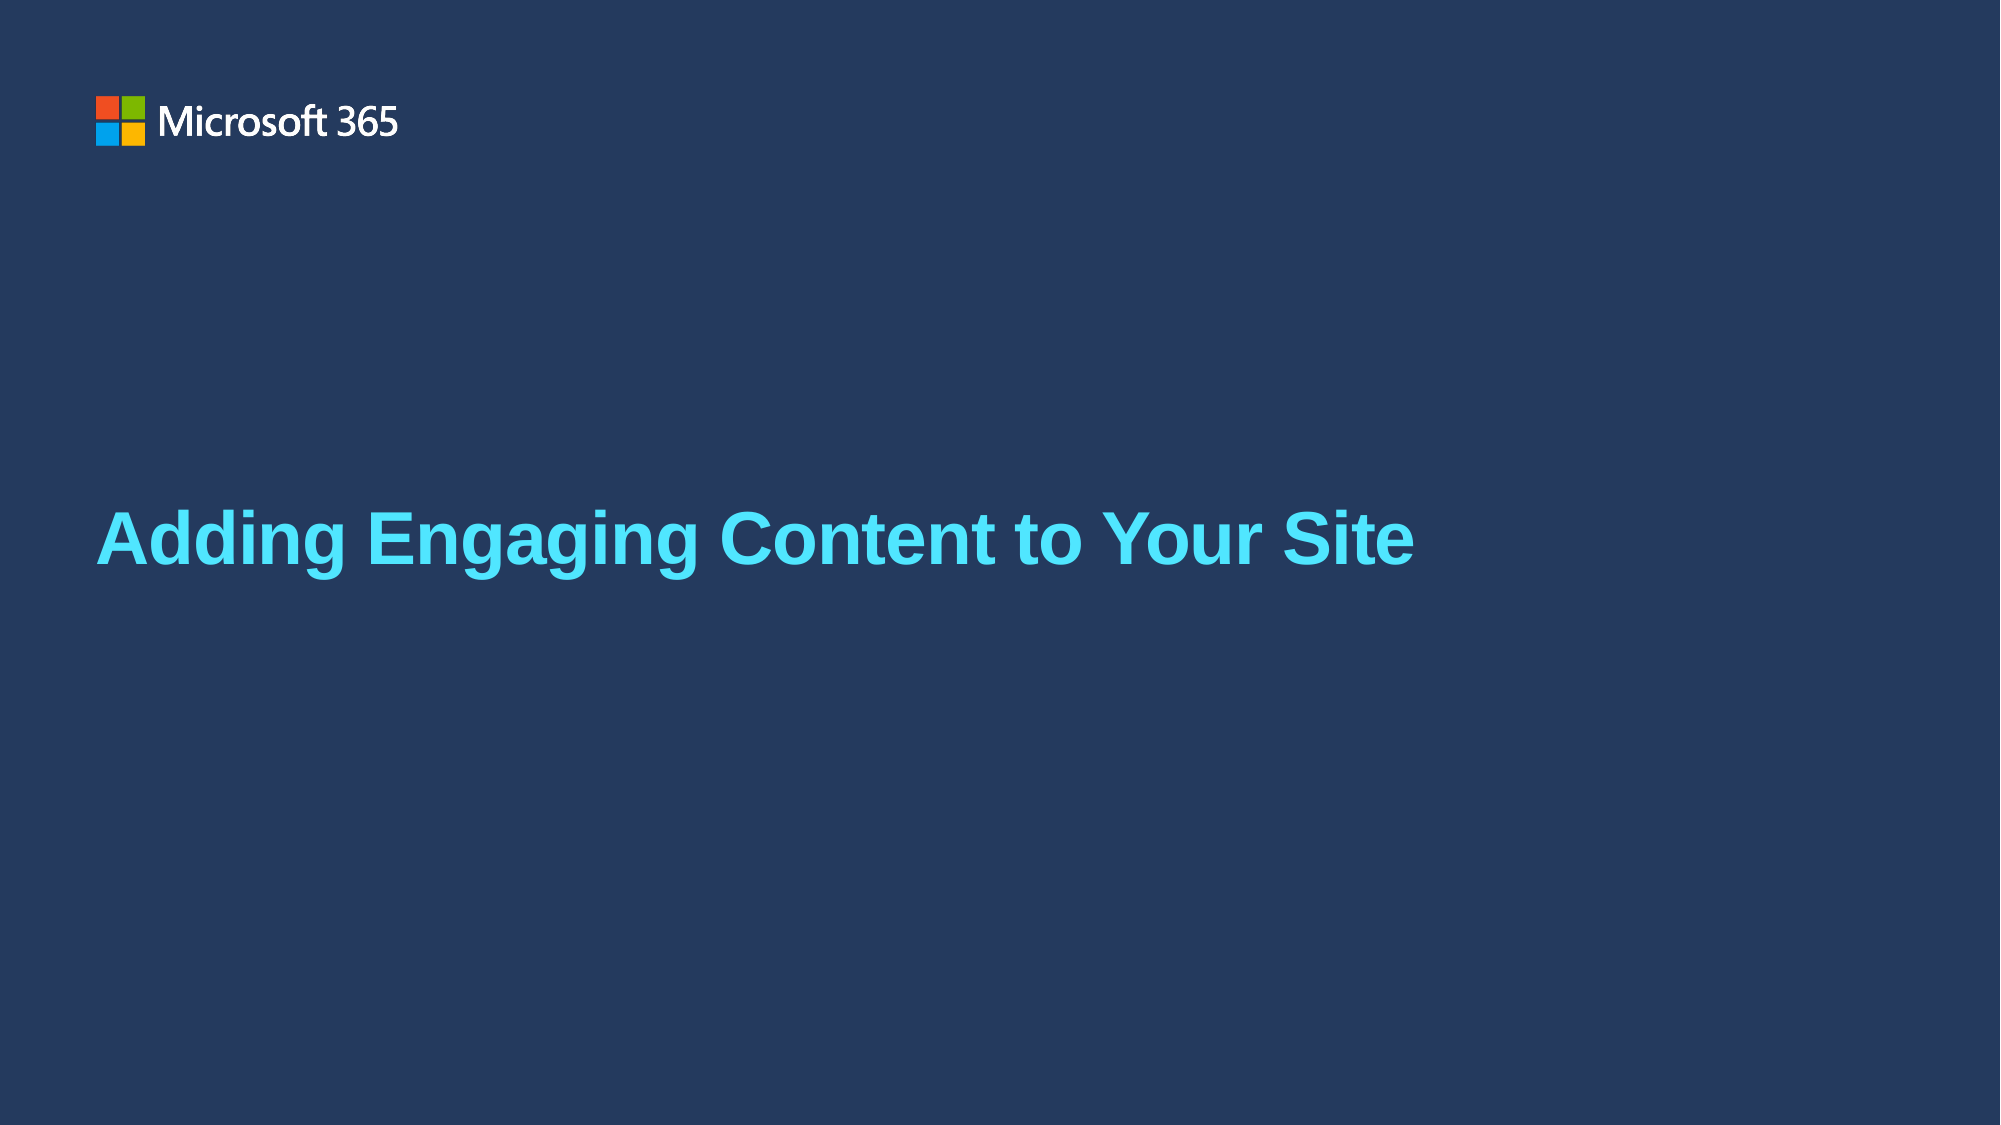

# Adding Engaging Content to Your Site